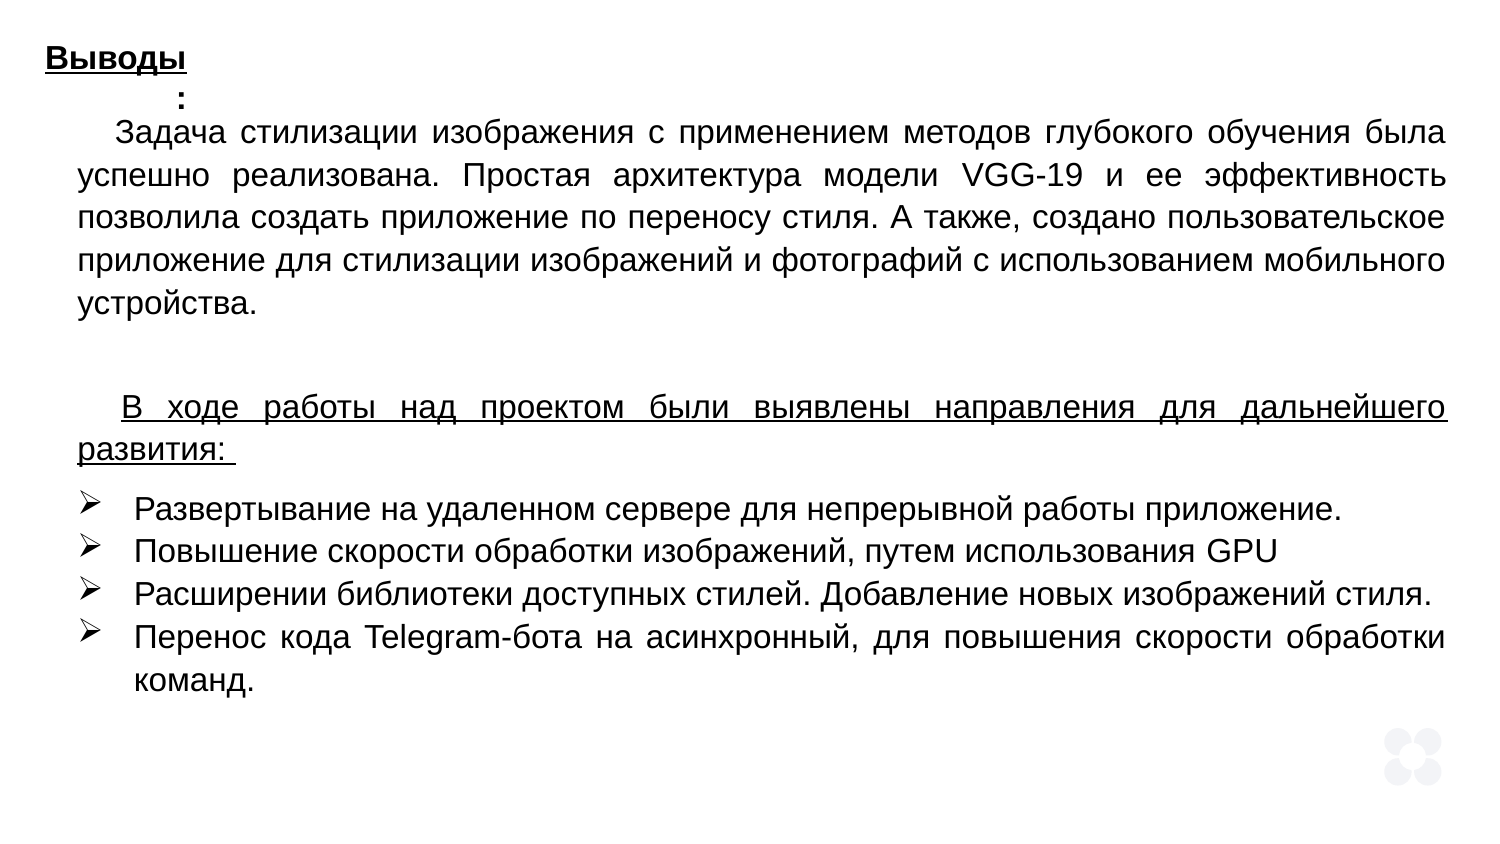

Выводы:
Задача стилизации изображения с применением методов глубокого обучения была успешно реализована. Простая архитектура модели VGG-19 и ее эффективность позволила создать приложение по переносу стиля. А также, создано пользовательское приложение для стилизации изображений и фотографий с использованием мобильного устройства.

В ходе работы над проектом были выявлены направления для дальнейшего развития:
Развертывание на удаленном сервере для непрерывной работы приложение.
Повышение скорости обработки изображений, путем использования GPU
Расширении библиотеки доступных стилей. Добавление новых изображений стиля.
Перенос кода Telegram-бота на асинхронный, для повышения скорости обработки команд.